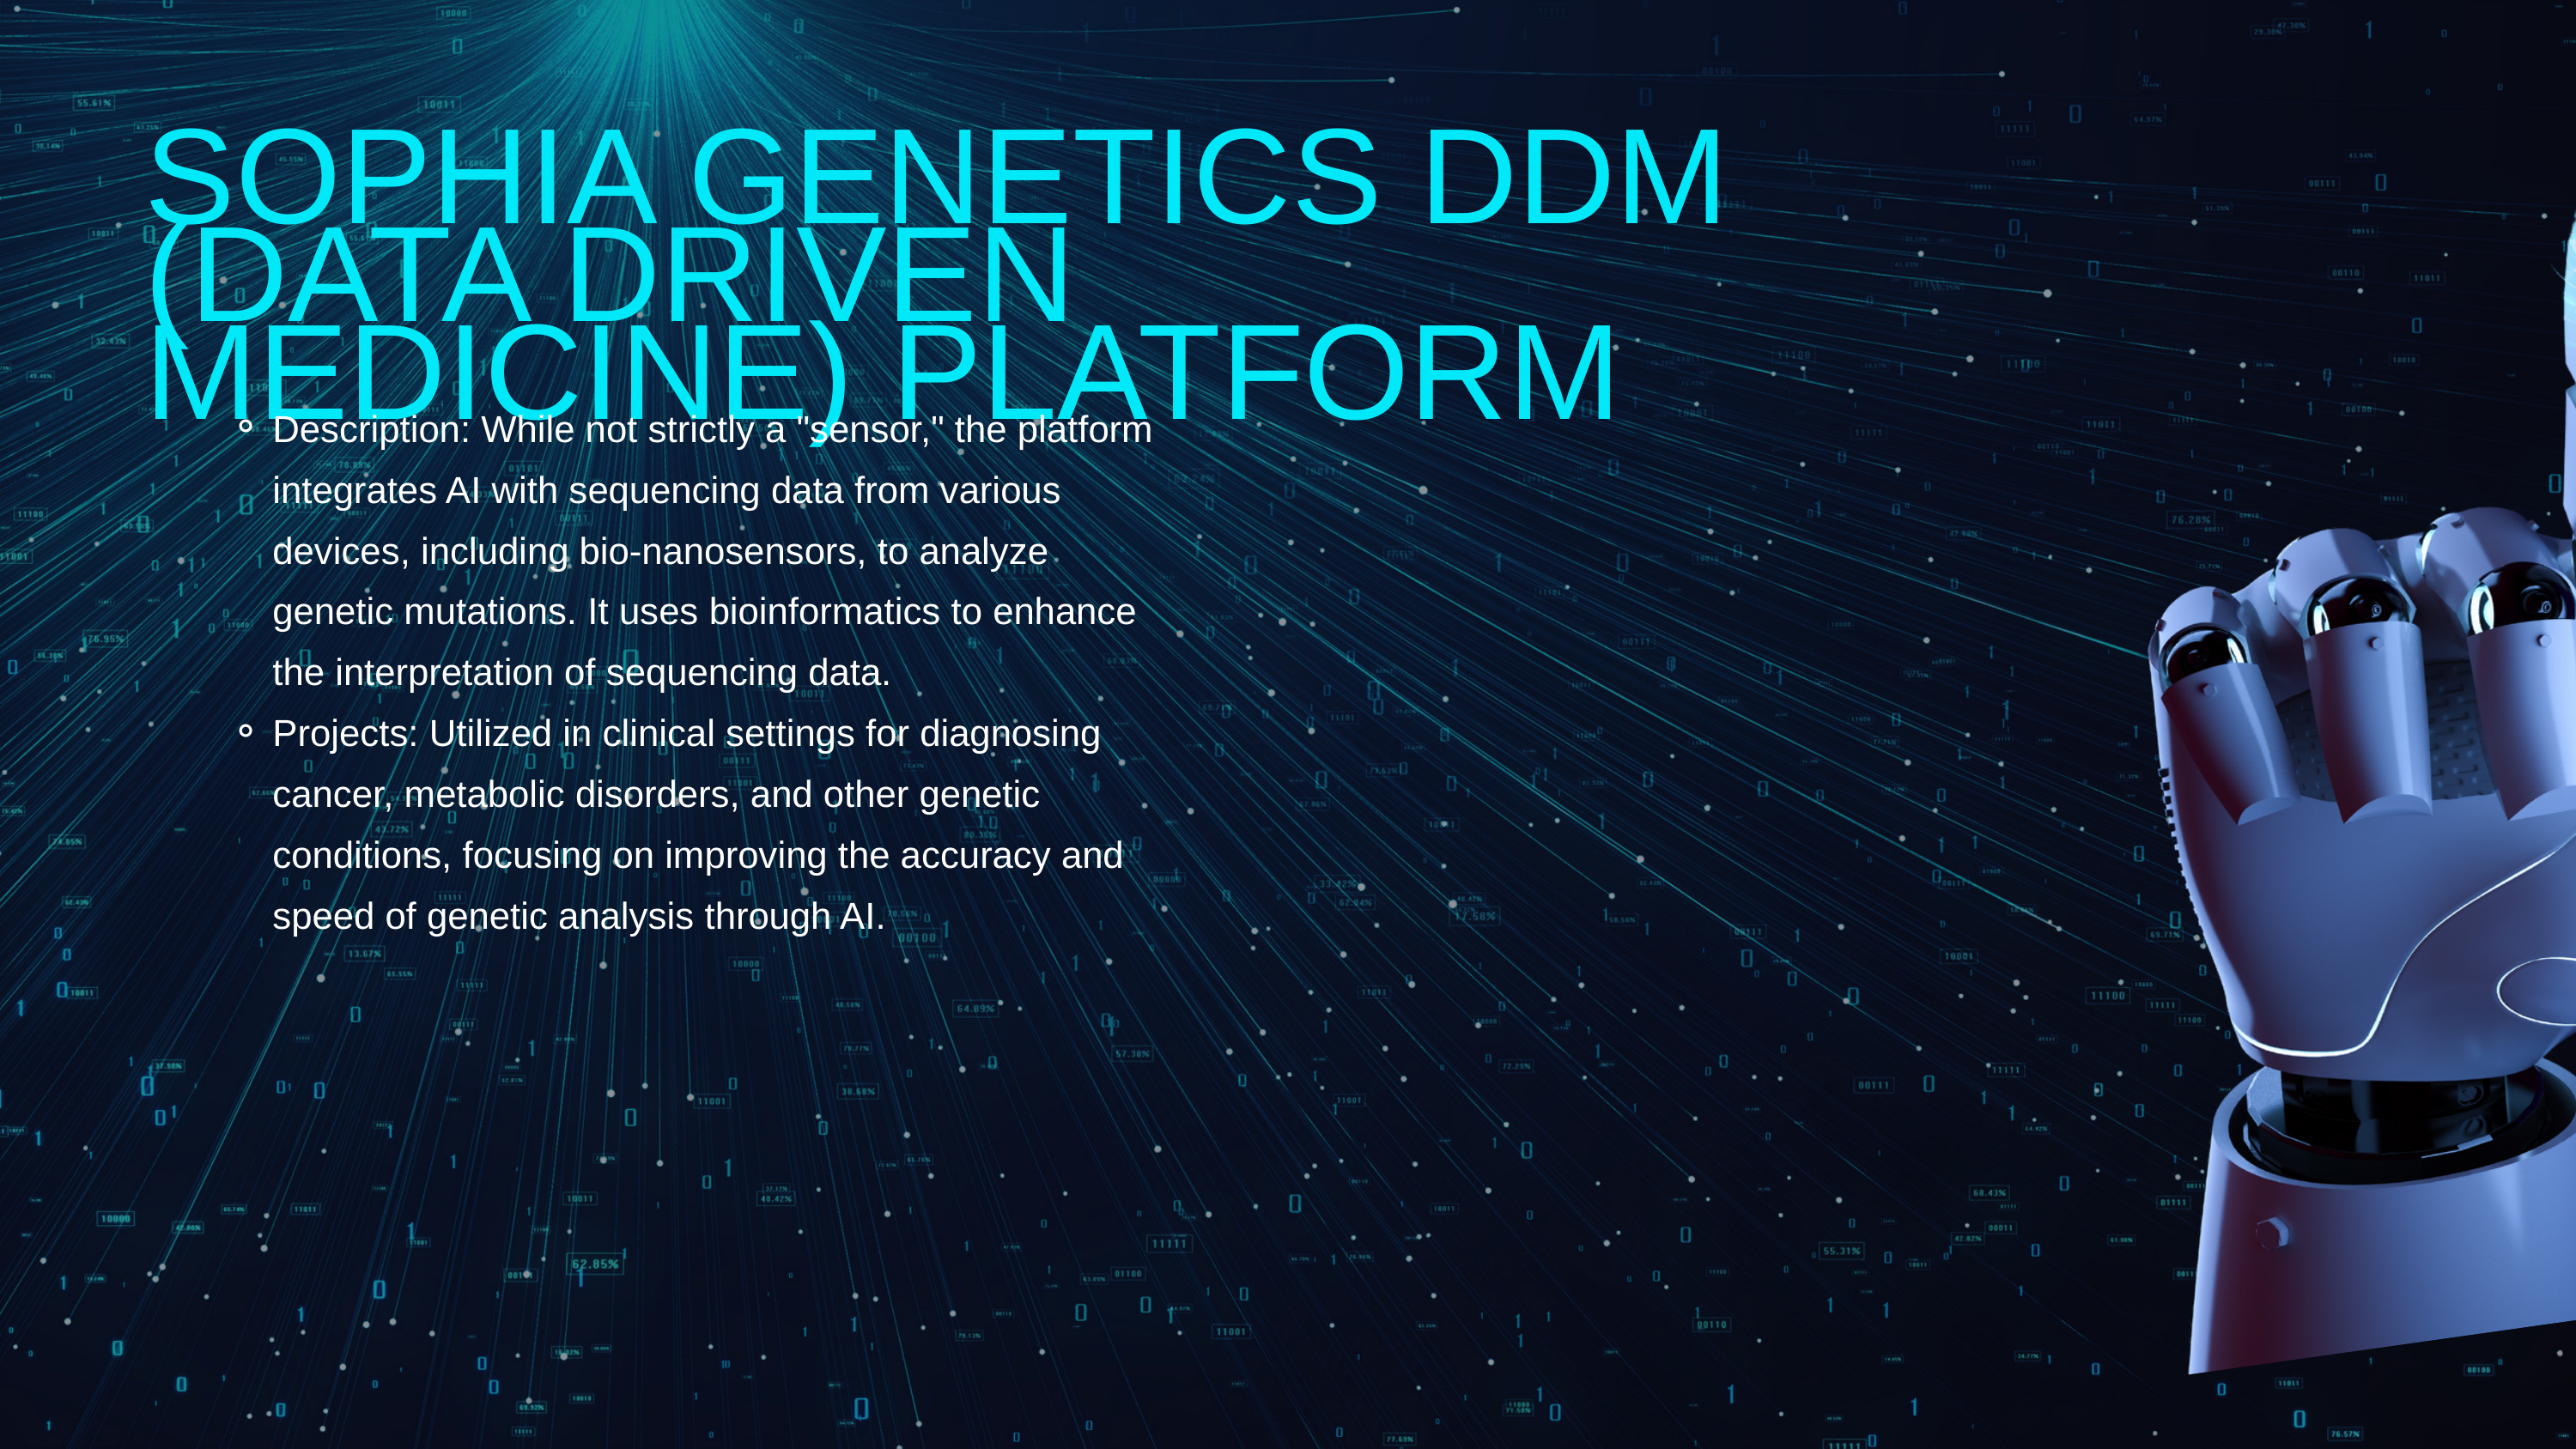

SOPHIA GENETICS DDM (DATA DRIVEN MEDICINE) PLATFORM
Description: While not strictly a "sensor," the platform integrates AI with sequencing data from various devices, including bio-nanosensors, to analyze genetic mutations. It uses bioinformatics to enhance the interpretation of sequencing data.
Projects: Utilized in clinical settings for diagnosing cancer, metabolic disorders, and other genetic conditions, focusing on improving the accuracy and speed of genetic analysis through AI.